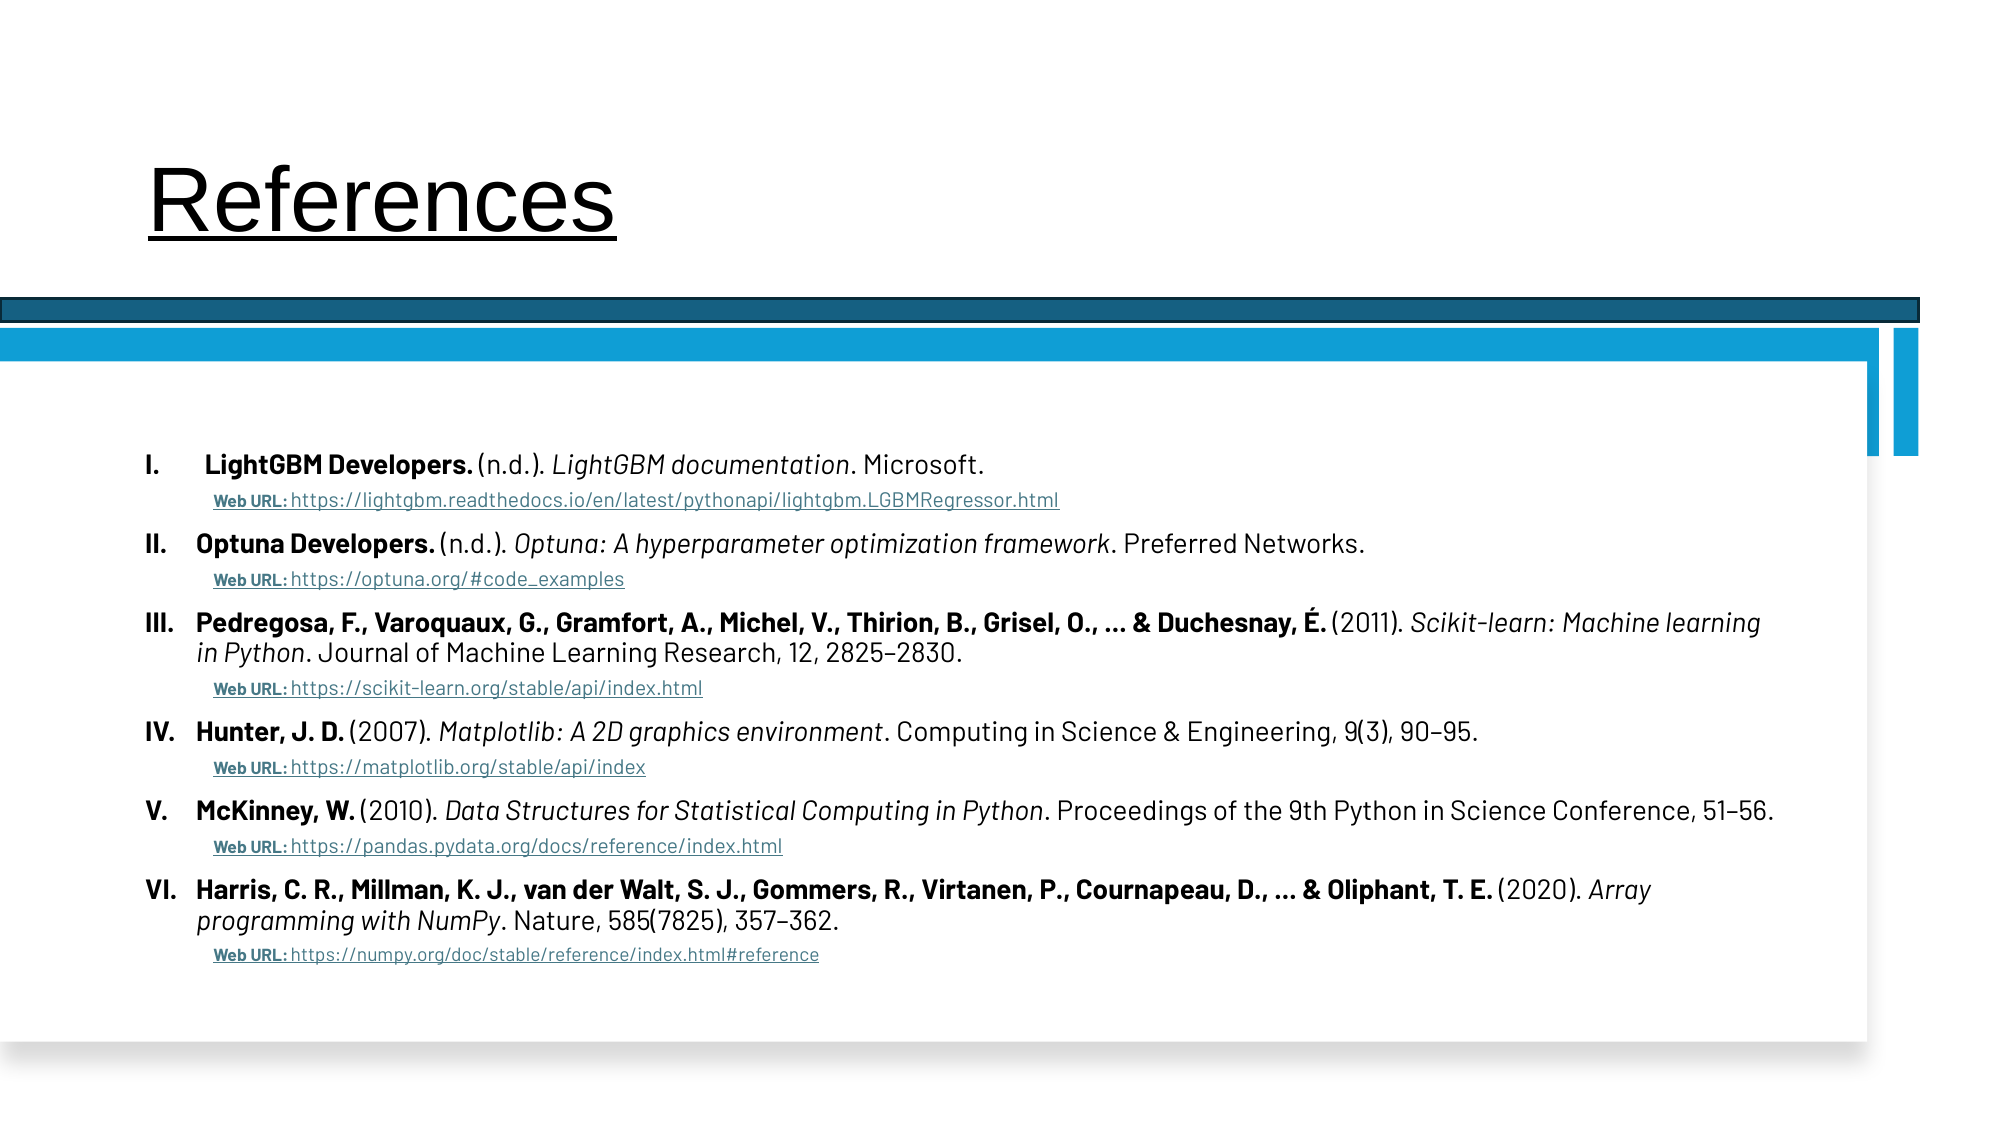

# References

LightGBM Developers. (n.d.). LightGBM documentation. Microsoft.
Web URL: https://lightgbm.readthedocs.io/en/latest/pythonapi/lightgbm.LGBMRegressor.html
Optuna Developers. (n.d.). Optuna: A hyperparameter optimization framework. Preferred Networks.
Web URL: https://optuna.org/#code_examples
Pedregosa, F., Varoquaux, G., Gramfort, A., Michel, V., Thirion, B., Grisel, O., ... & Duchesnay, É. (2011). Scikit-learn: Machine learning in Python. Journal of Machine Learning Research, 12, 2825–2830.
Web URL: https://scikit-learn.org/stable/api/index.html
Hunter, J. D. (2007). Matplotlib: A 2D graphics environment. Computing in Science & Engineering, 9(3), 90–95.
Web URL: https://matplotlib.org/stable/api/index
McKinney, W. (2010). Data Structures for Statistical Computing in Python. Proceedings of the 9th Python in Science Conference, 51–56.
Web URL: https://pandas.pydata.org/docs/reference/index.html
Harris, C. R., Millman, K. J., van der Walt, S. J., Gommers, R., Virtanen, P., Cournapeau, D., ... & Oliphant, T. E. (2020). Array programming with NumPy. Nature, 585(7825), 357–362.
Web URL: https://numpy.org/doc/stable/reference/index.html#reference